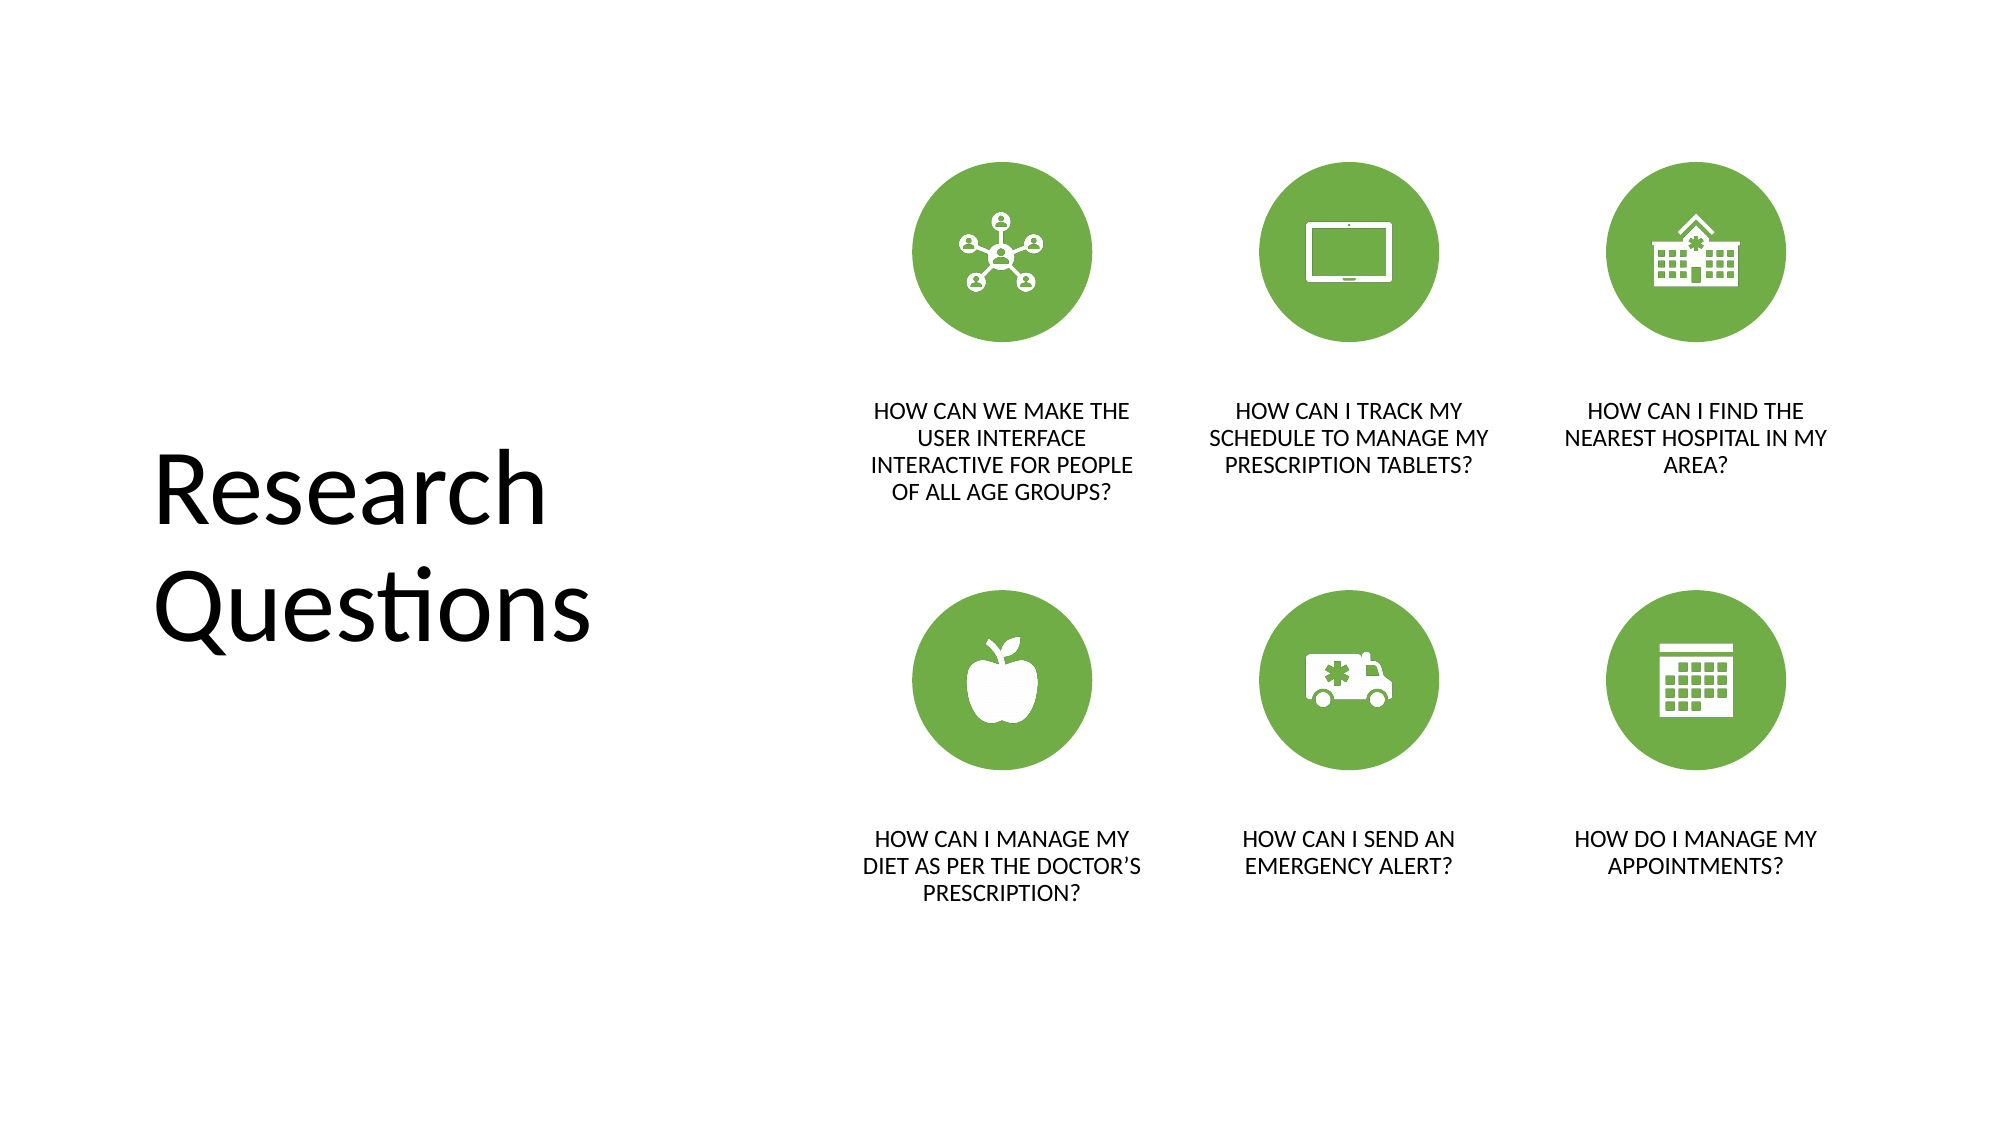

# Research Questions
How can we make the user interface interactive for people of all age groups?
How can I track my schedule to manage my prescription tablets?
How can I find the nearest hospital in my area?
How can I manage my diet as per the doctor’s prescription?
How can I send an emergency alert?
How do I manage my appointments?